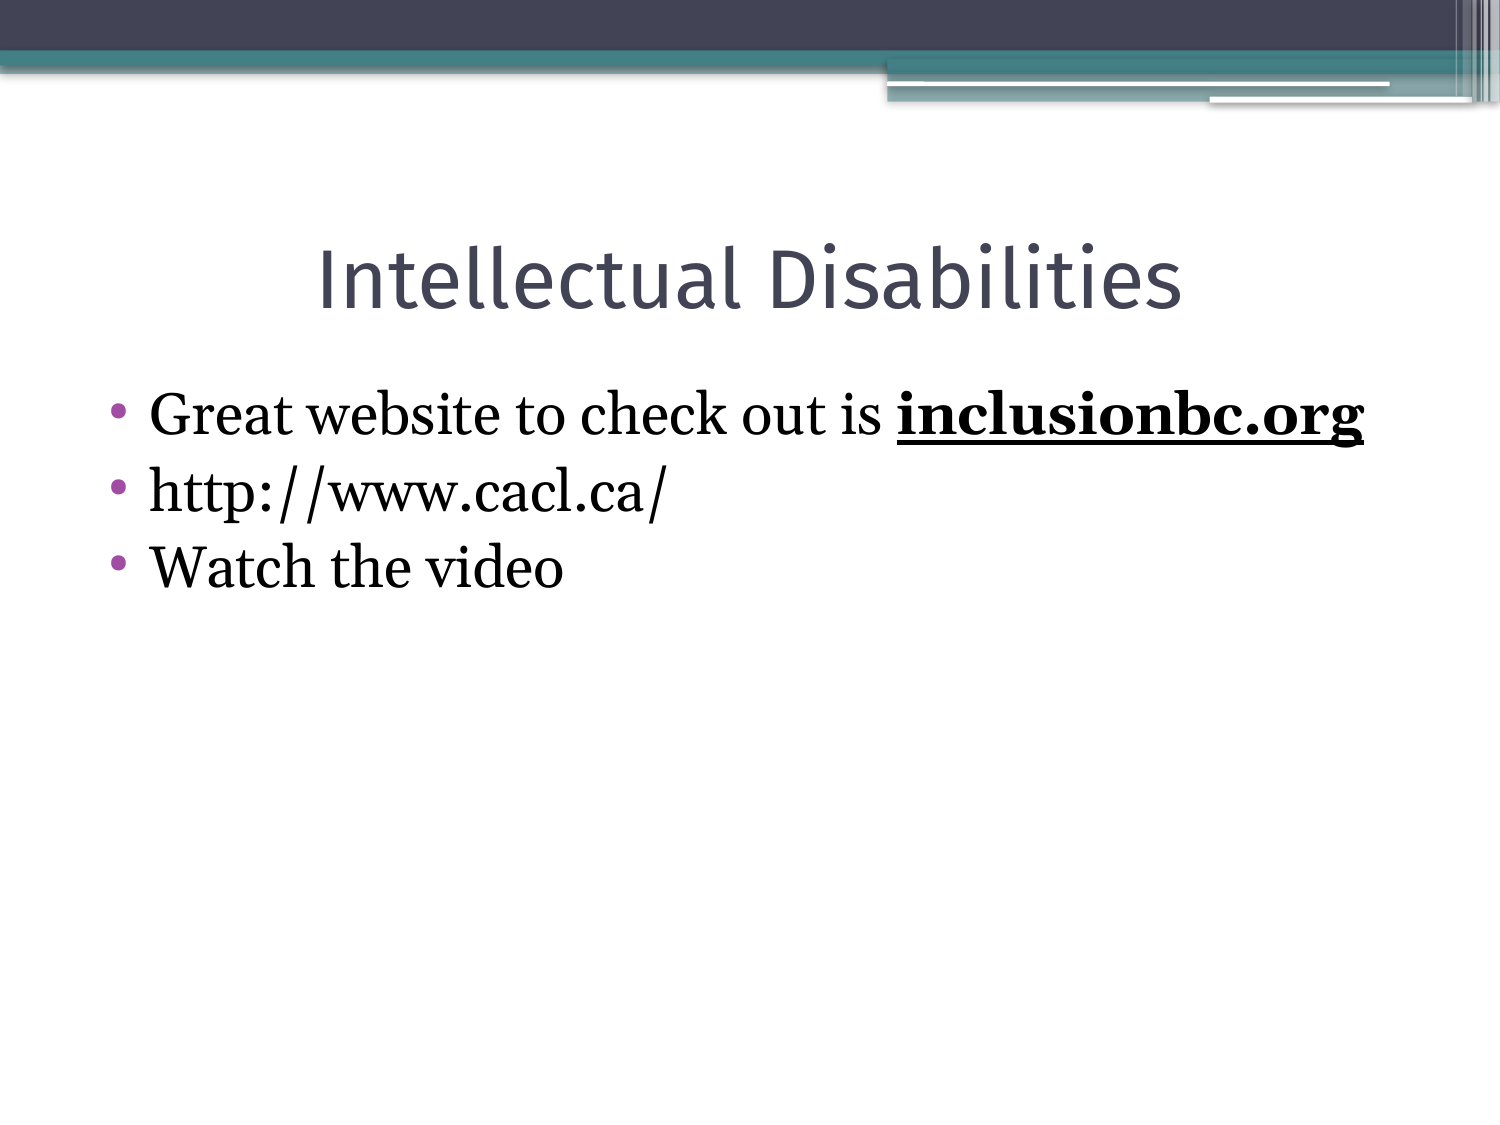

# Intellectual Disabilities
Great website to check out is inclusionbc.org
http://www.cacl.ca/
Watch the video